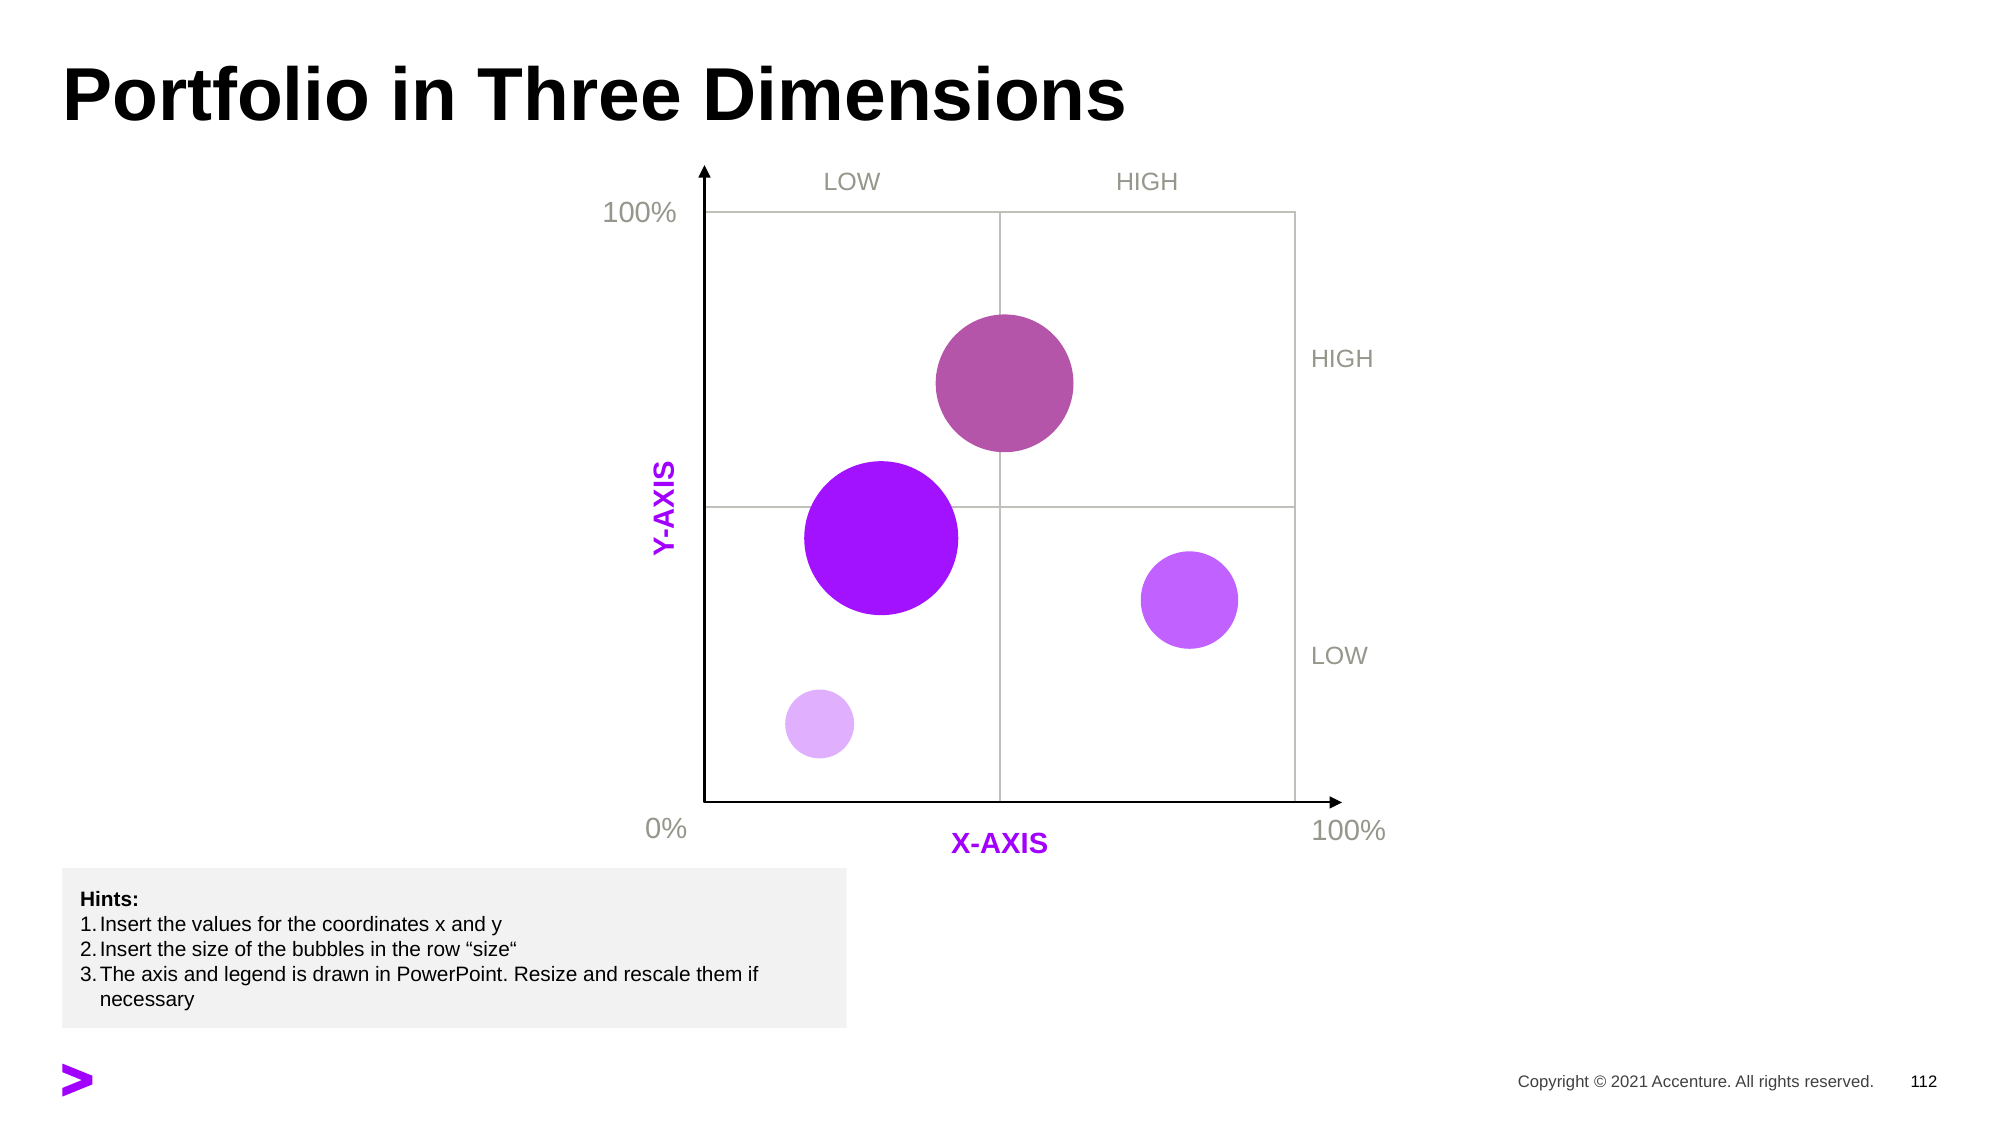

# Portfolio in Three Dimensions

Low
High

### Chart

| Category | Y Value |
|---|---|
100%

High
Y-Axis
Low
0%
100%
X-Axis
Hints:
Insert the values for the coordinates x and y
Insert the size of the bubbles in the row “size“
The axis and legend is drawn in PowerPoint. Resize and rescale them if necessary
Copyright © 2021 Accenture. All rights reserved.
112